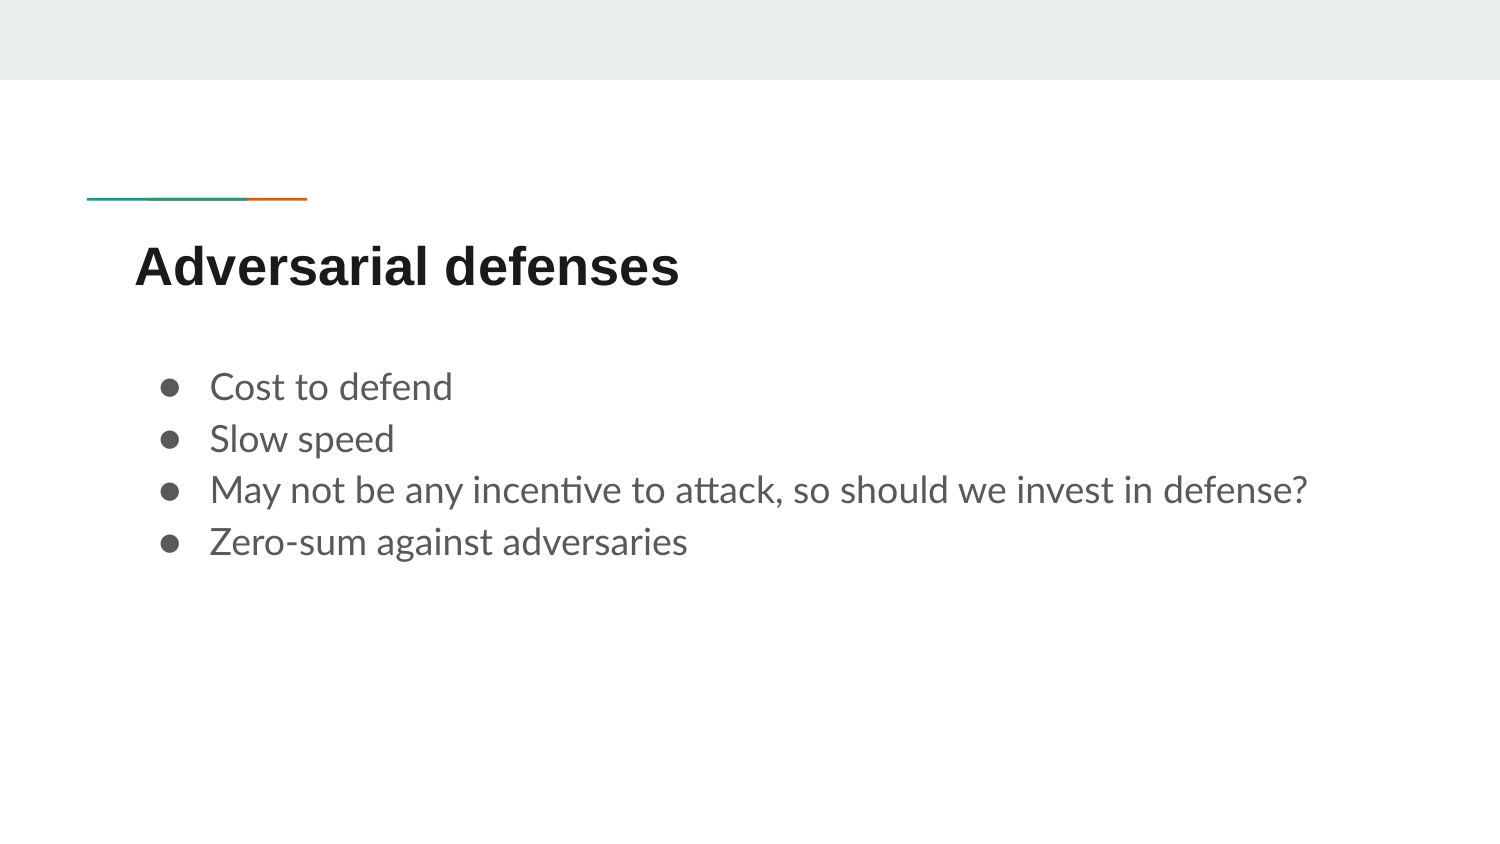

# Adversarial defenses
Cost to defend
Slow speed
May not be any incentive to attack, so should we invest in defense?
Zero-sum against adversaries